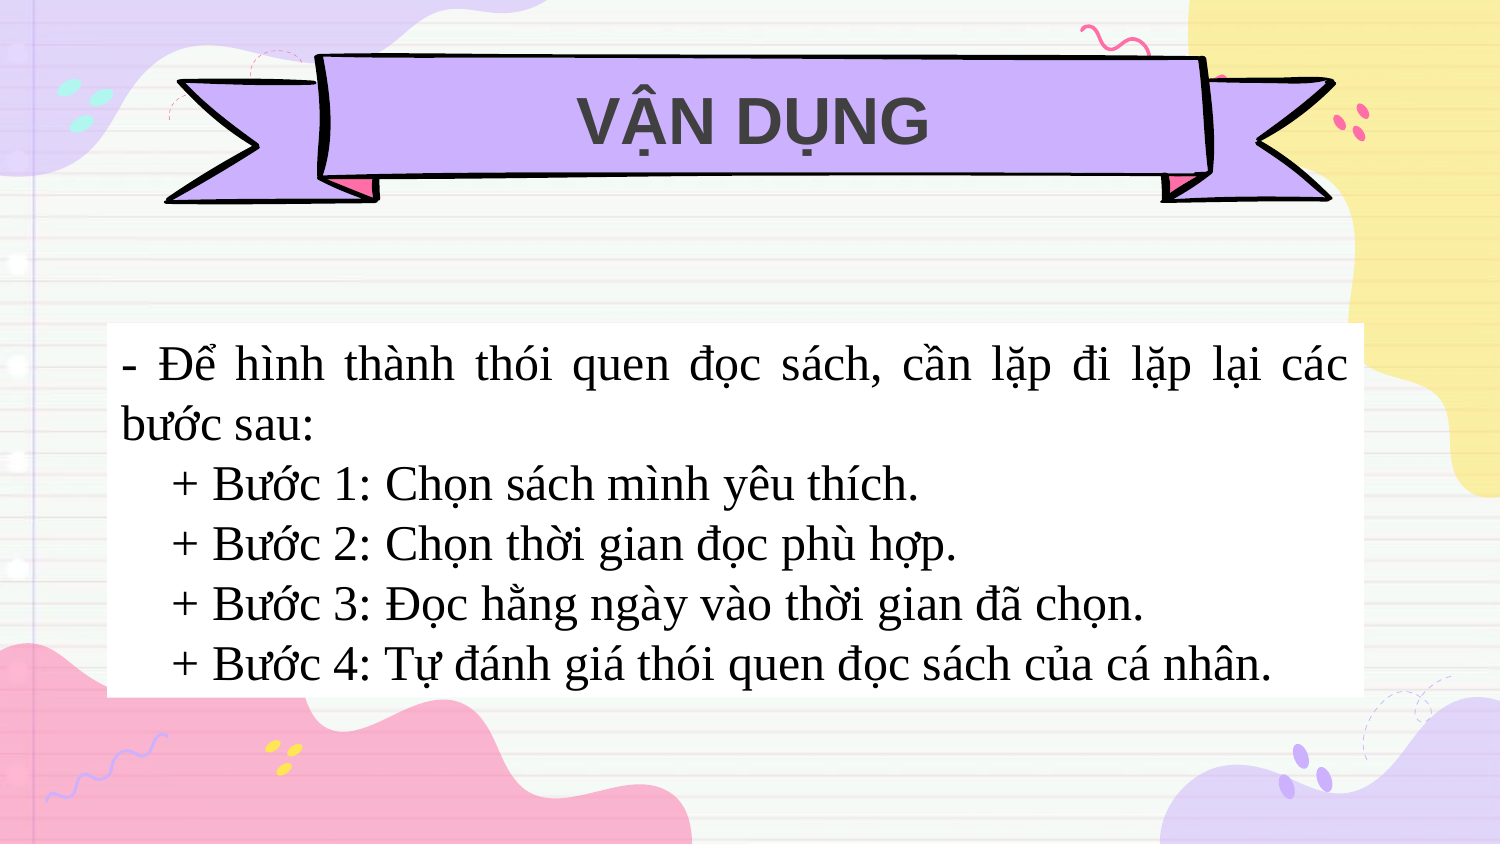

VẬN DỤNG
- Để hình thành thói quen đọc sách, cần lặp đi lặp lại các bước sau:
    + Bước 1: Chọn sách mình yêu thích.
    + Bước 2: Chọn thời gian đọc phù hợp.
    + Bước 3: Đọc hằng ngày vào thời gian đã chọn.
    + Bước 4: Tự đánh giá thói quen đọc sách của cá nhân.